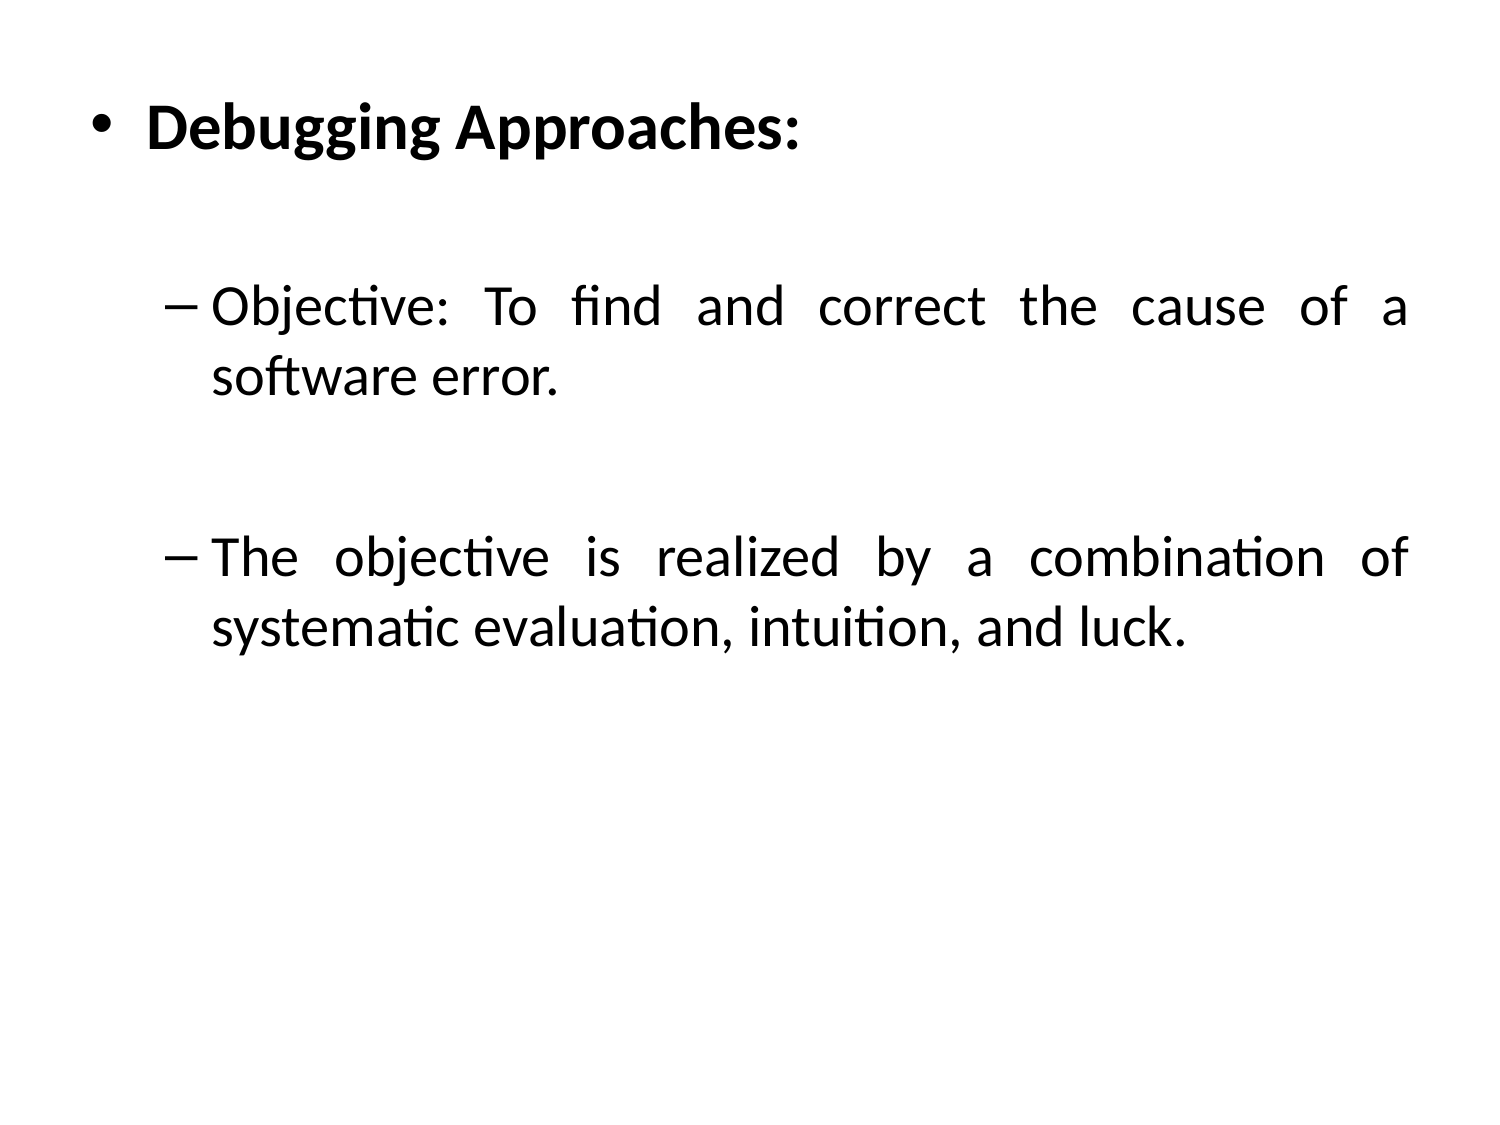

Debugging Approaches:

Objective: To find and correct the cause of a software error.

The objective is realized by a combination of systematic evaluation, intuition, and luck.